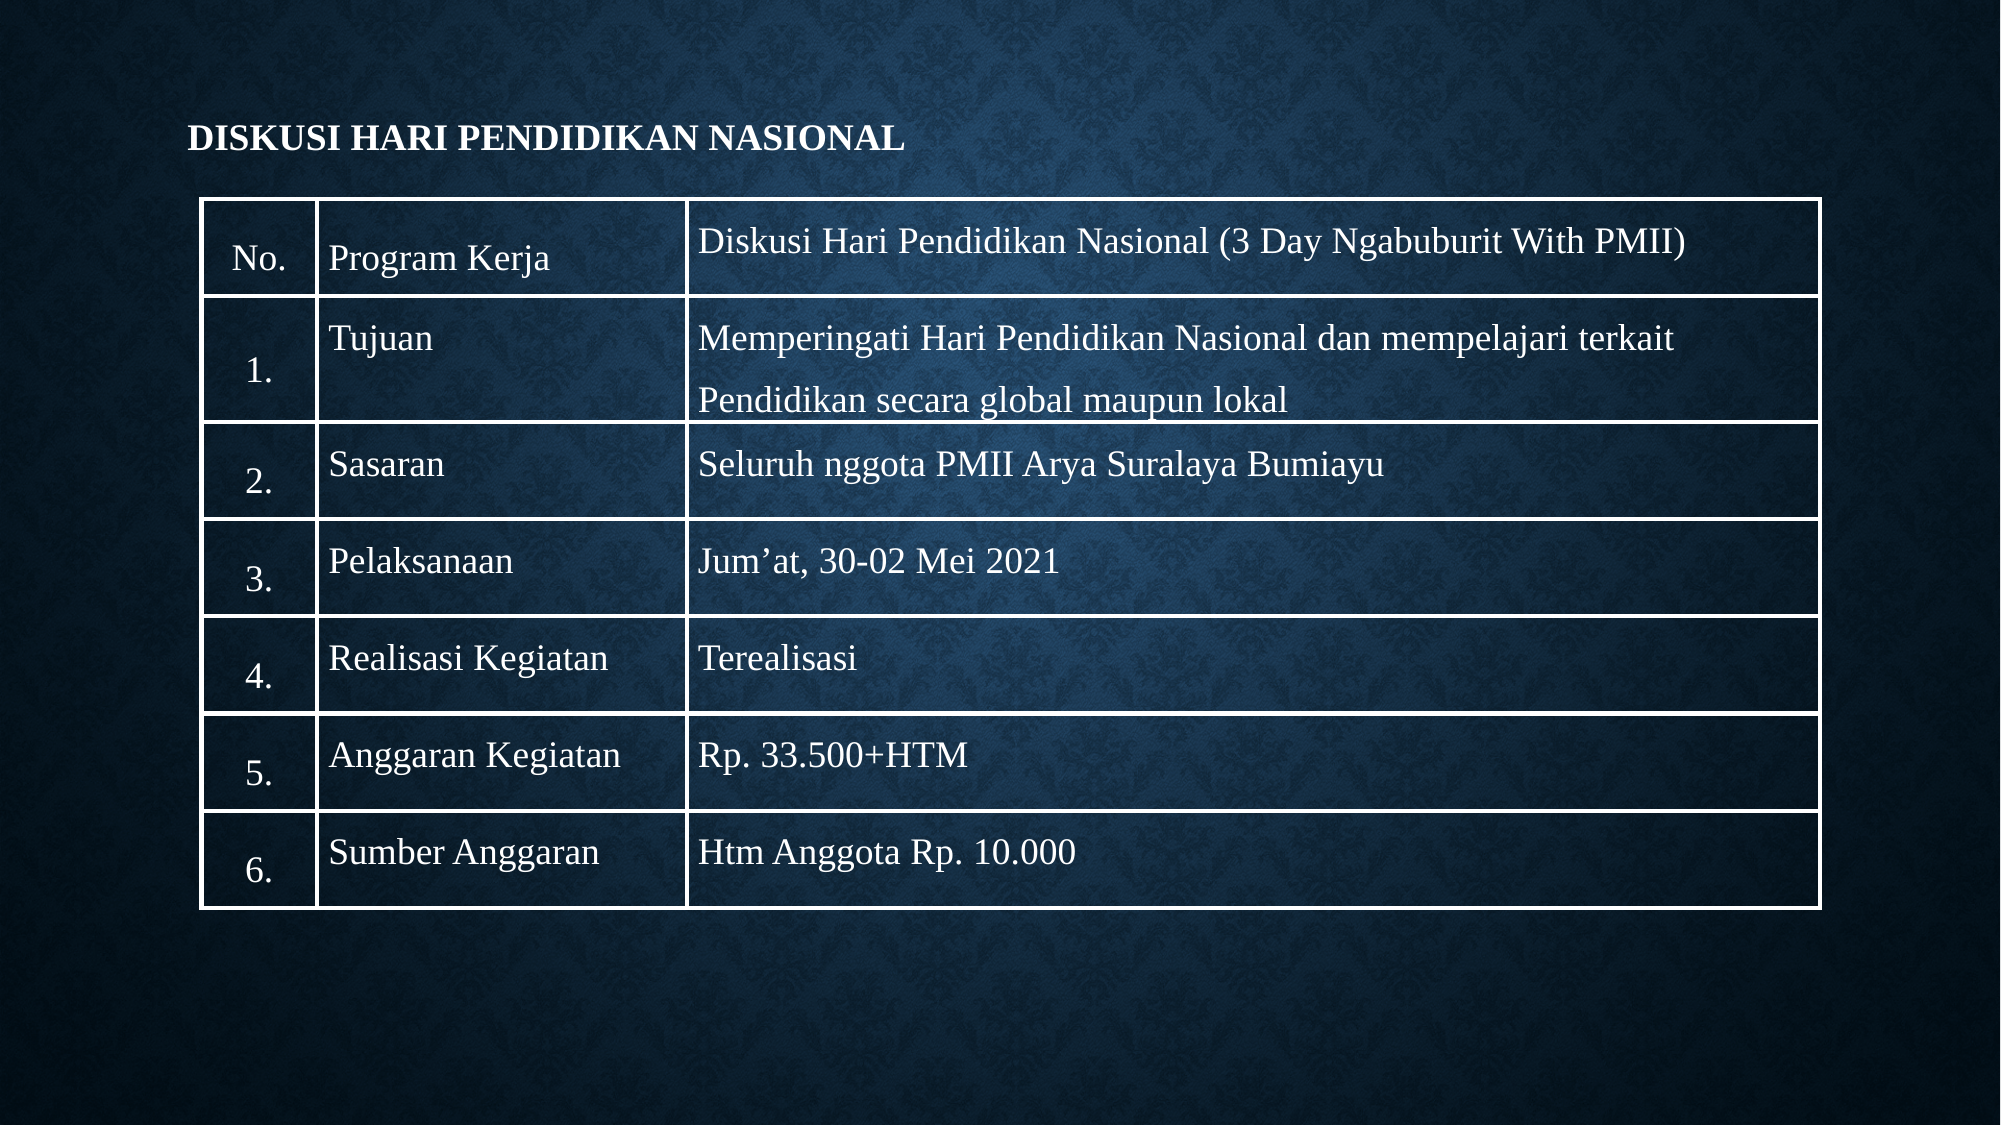

# DISKUSI HARI PENDIDIKAN Nasional
| No. | Program Kerja | Diskusi Hari Pendidikan Nasional (3 Day Ngabuburit With PMII) |
| --- | --- | --- |
| 1. | Tujuan | Memperingati Hari Pendidikan Nasional dan mempelajari terkait Pendidikan secara global maupun lokal |
| 2. | Sasaran | Seluruh nggota PMII Arya Suralaya Bumiayu |
| 3. | Pelaksanaan | Jum’at, 30-02 Mei 2021 |
| 4. | Realisasi Kegiatan | Terealisasi |
| 5. | Anggaran Kegiatan | Rp. 33.500+HTM |
| 6. | Sumber Anggaran | Htm Anggota Rp. 10.000 |
|  |
| --- |